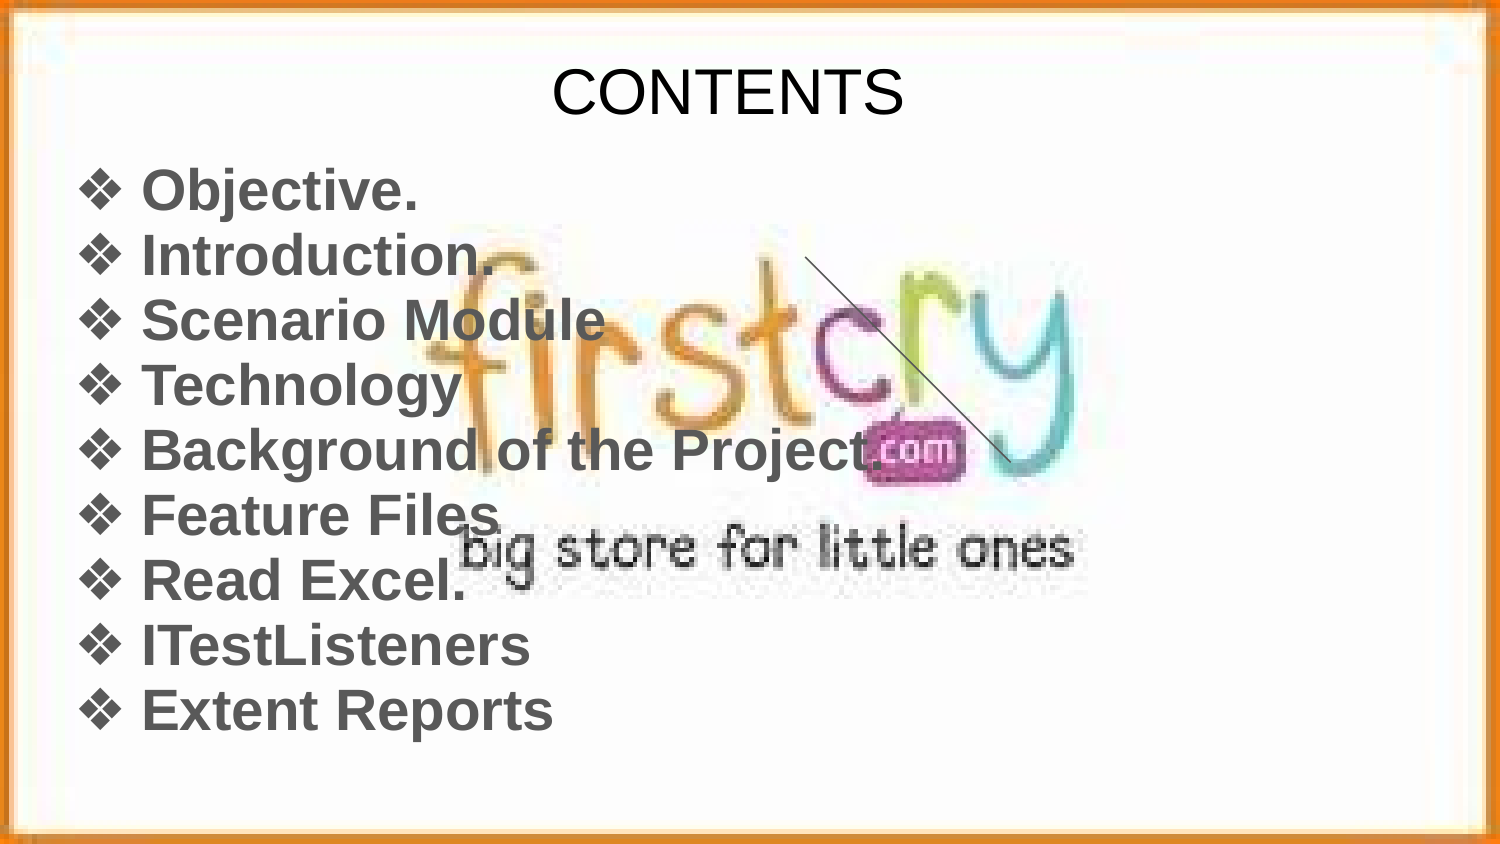

# CONTENTS
Objective.
Introduction.
Scenario Module
Technology
Background of the Project.
Feature Files
Read Excel.
ITestListeners
Extent Reports